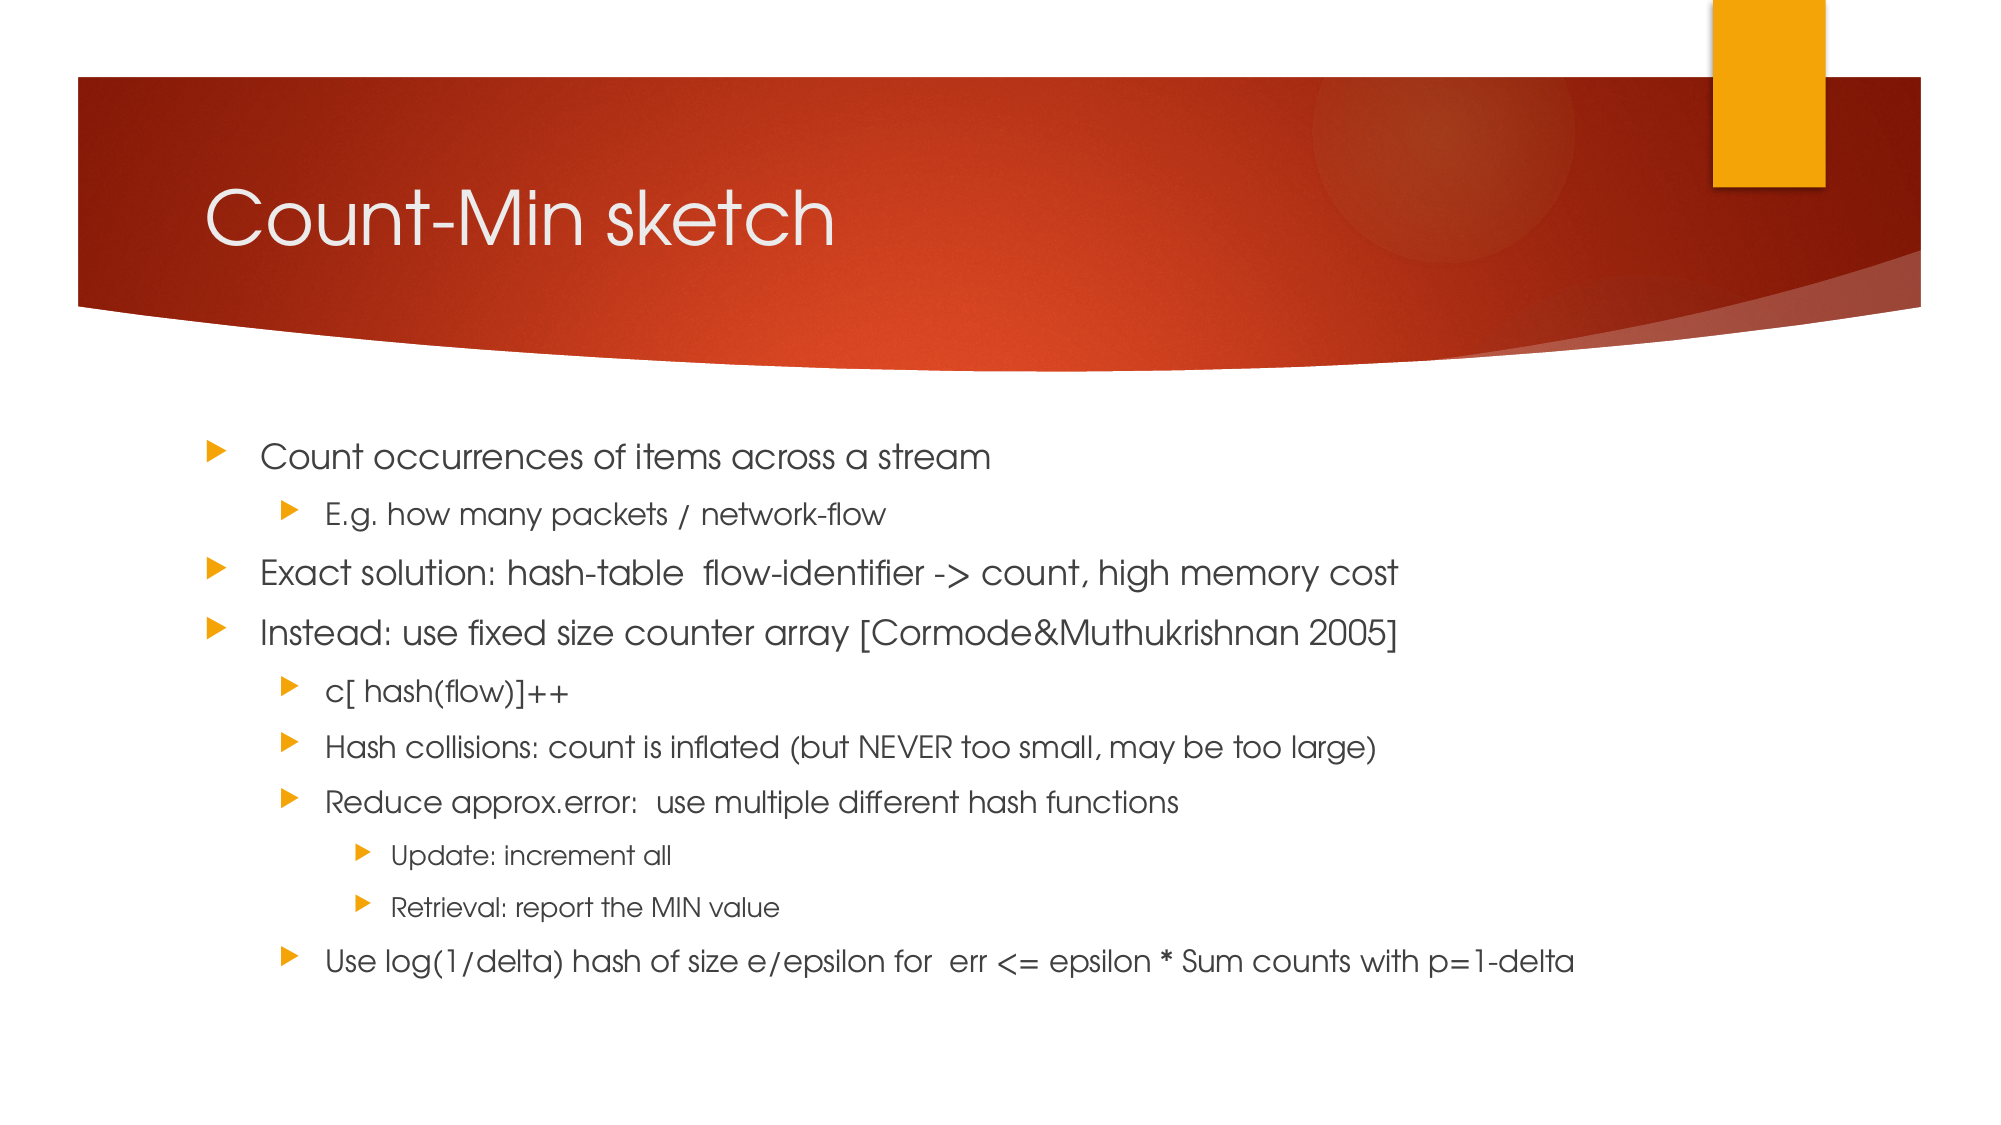

# Count-Min sketch
Count occurrences of items across a stream
E.g. how many packets / network-flow
Exact solution: hash-table  flow-identifier -> count, high memory cost
Instead: use fixed size counter array [Cormode&Muthukrishnan 2005]
c[ hash(flow)]++
Hash collisions: count is inflated (but NEVER too small, may be too large)
Reduce approx.error:  use multiple different hash functions
Update: increment all
Retrieval: report the MIN value
Use log(1/delta) hash of size e/epsilon for  err <= epsilon * Sum counts with p=1-delta